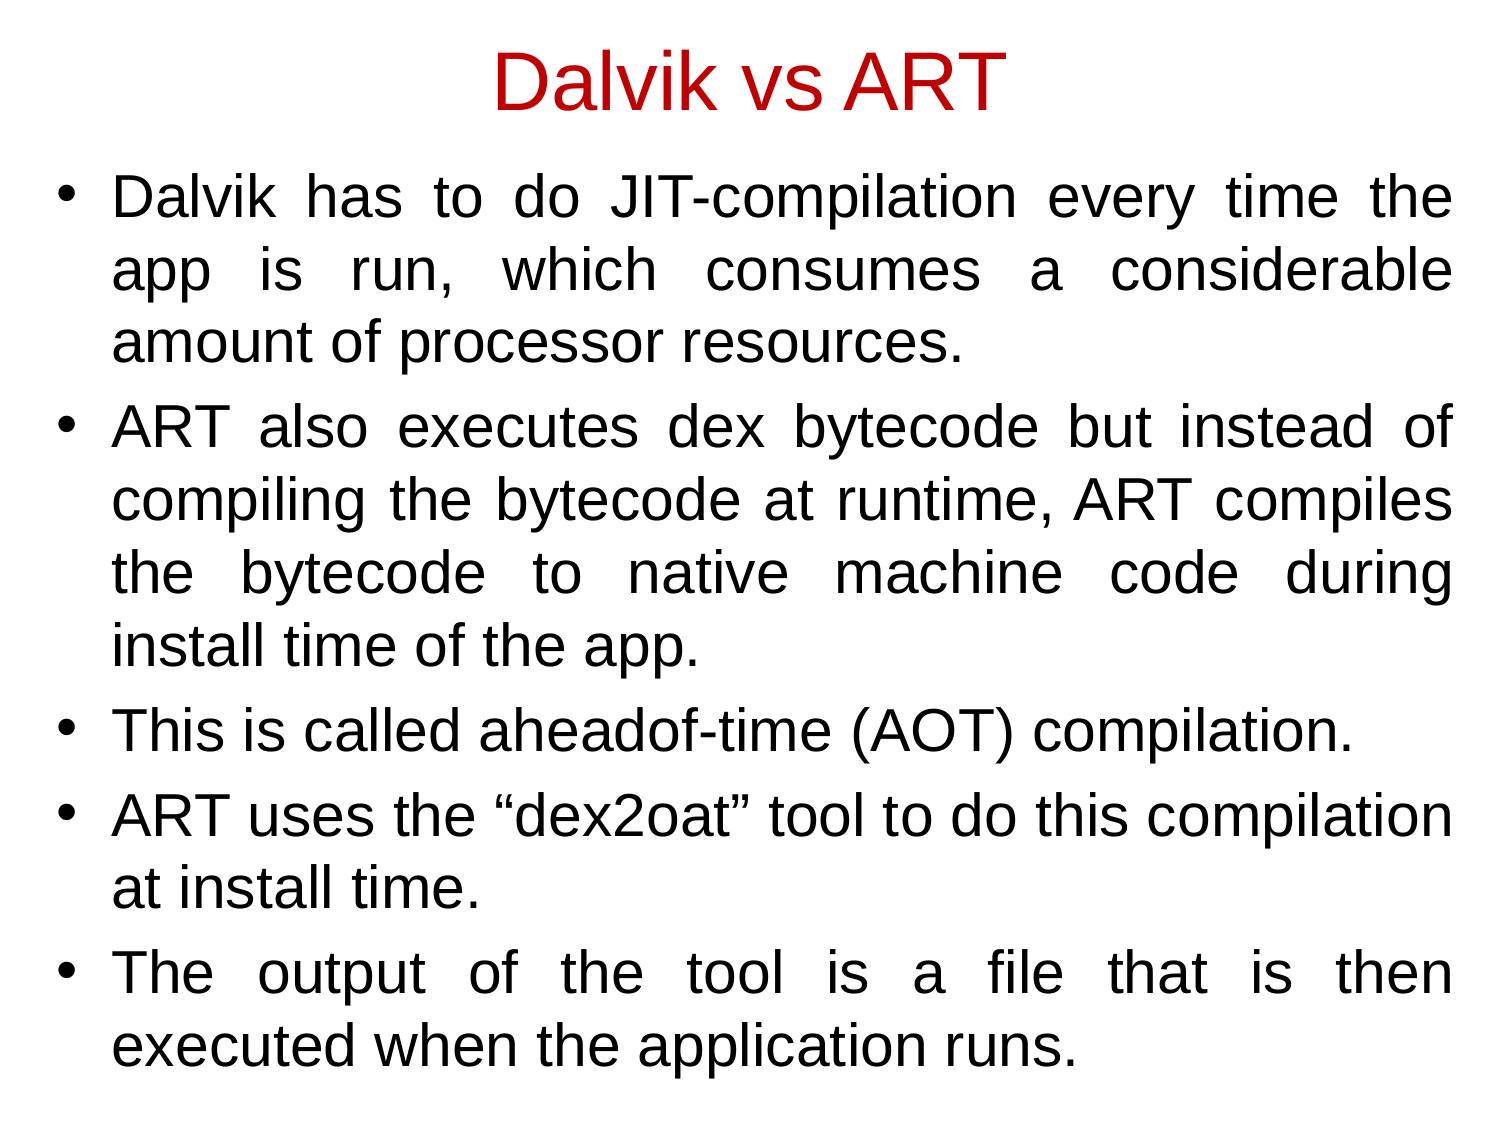

Dalvik vs ART
Dalvik has to do JIT-compilation every time the app is run, which consumes a considerable amount of processor resources.
ART also executes dex bytecode but instead of compiling the bytecode at runtime, ART compiles the bytecode to native machine code during install time of the app.
This is called aheadof-time (AOT) compilation.
ART uses the “dex2oat” tool to do this compilation at install time.
The output of the tool is a file that is then executed when the application runs.